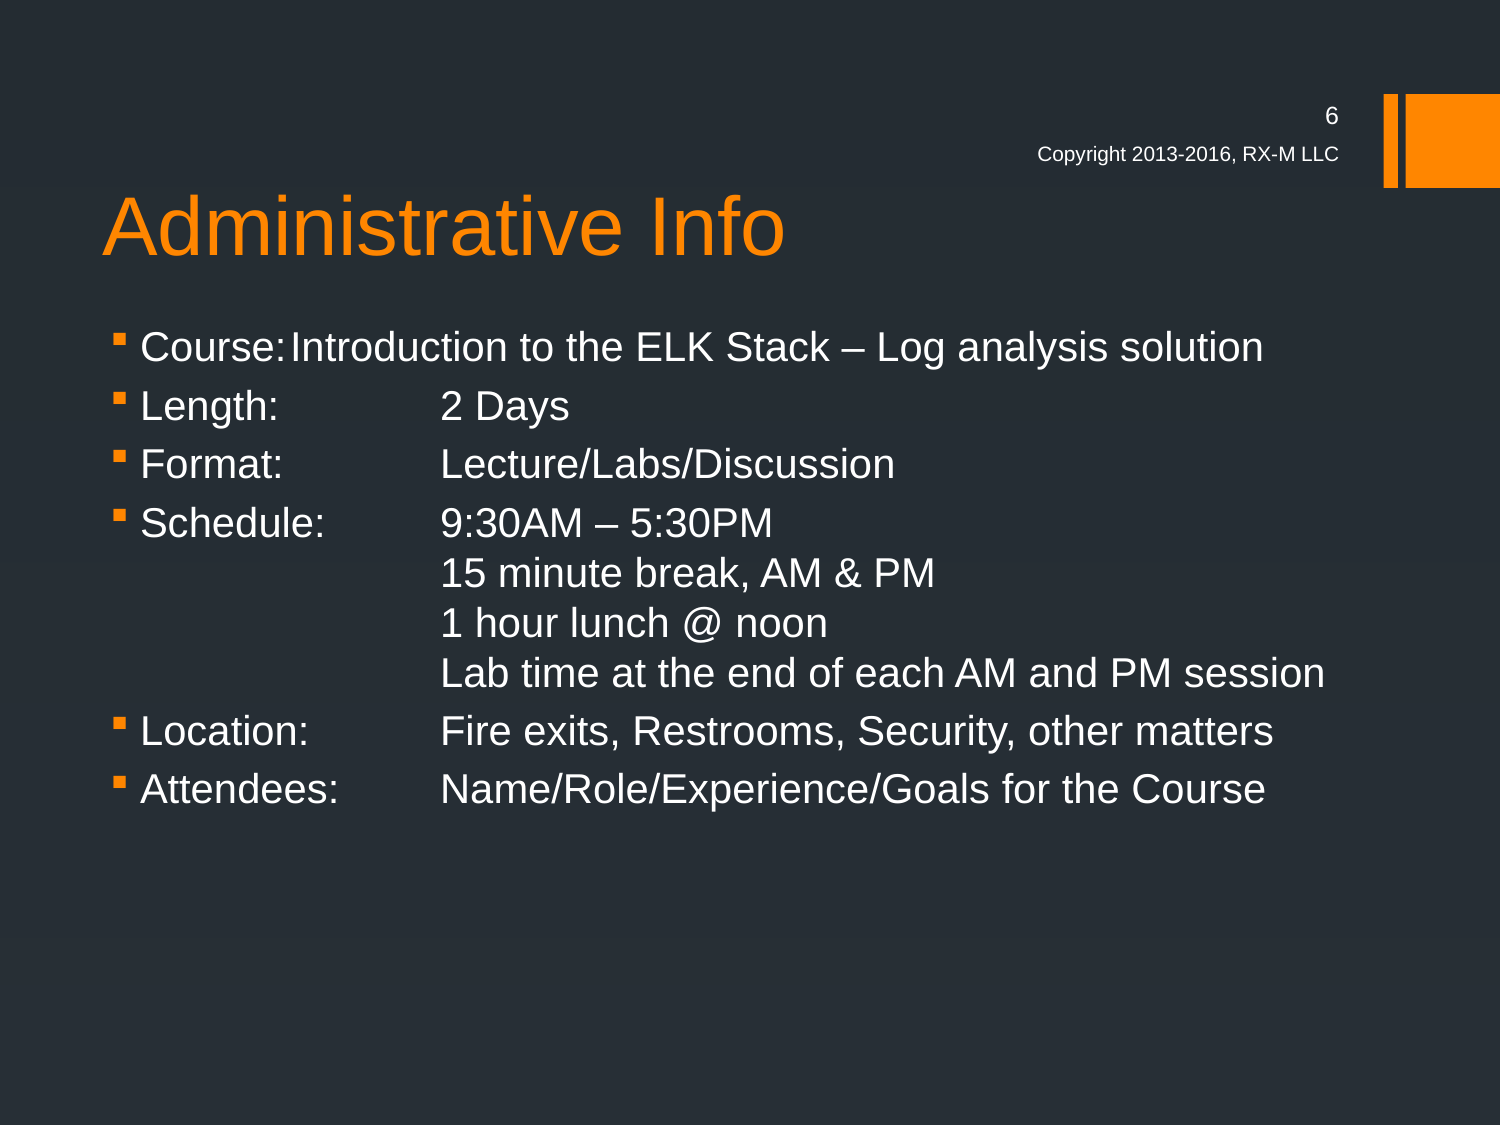

# Administrative Info
6
Copyright 2013-2016, RX-M LLC
Course:	Introduction to the ELK Stack – Log analysis solution
Length: 	2 Days
Format: 	Lecture/Labs/Discussion
Schedule:	9:30AM – 5:30PM
		15 minute break, AM & PM
		1 hour lunch @ noon
		Lab time at the end of each AM and PM session
Location:	Fire exits, Restrooms, Security, other matters
Attendees:	Name/Role/Experience/Goals for the Course